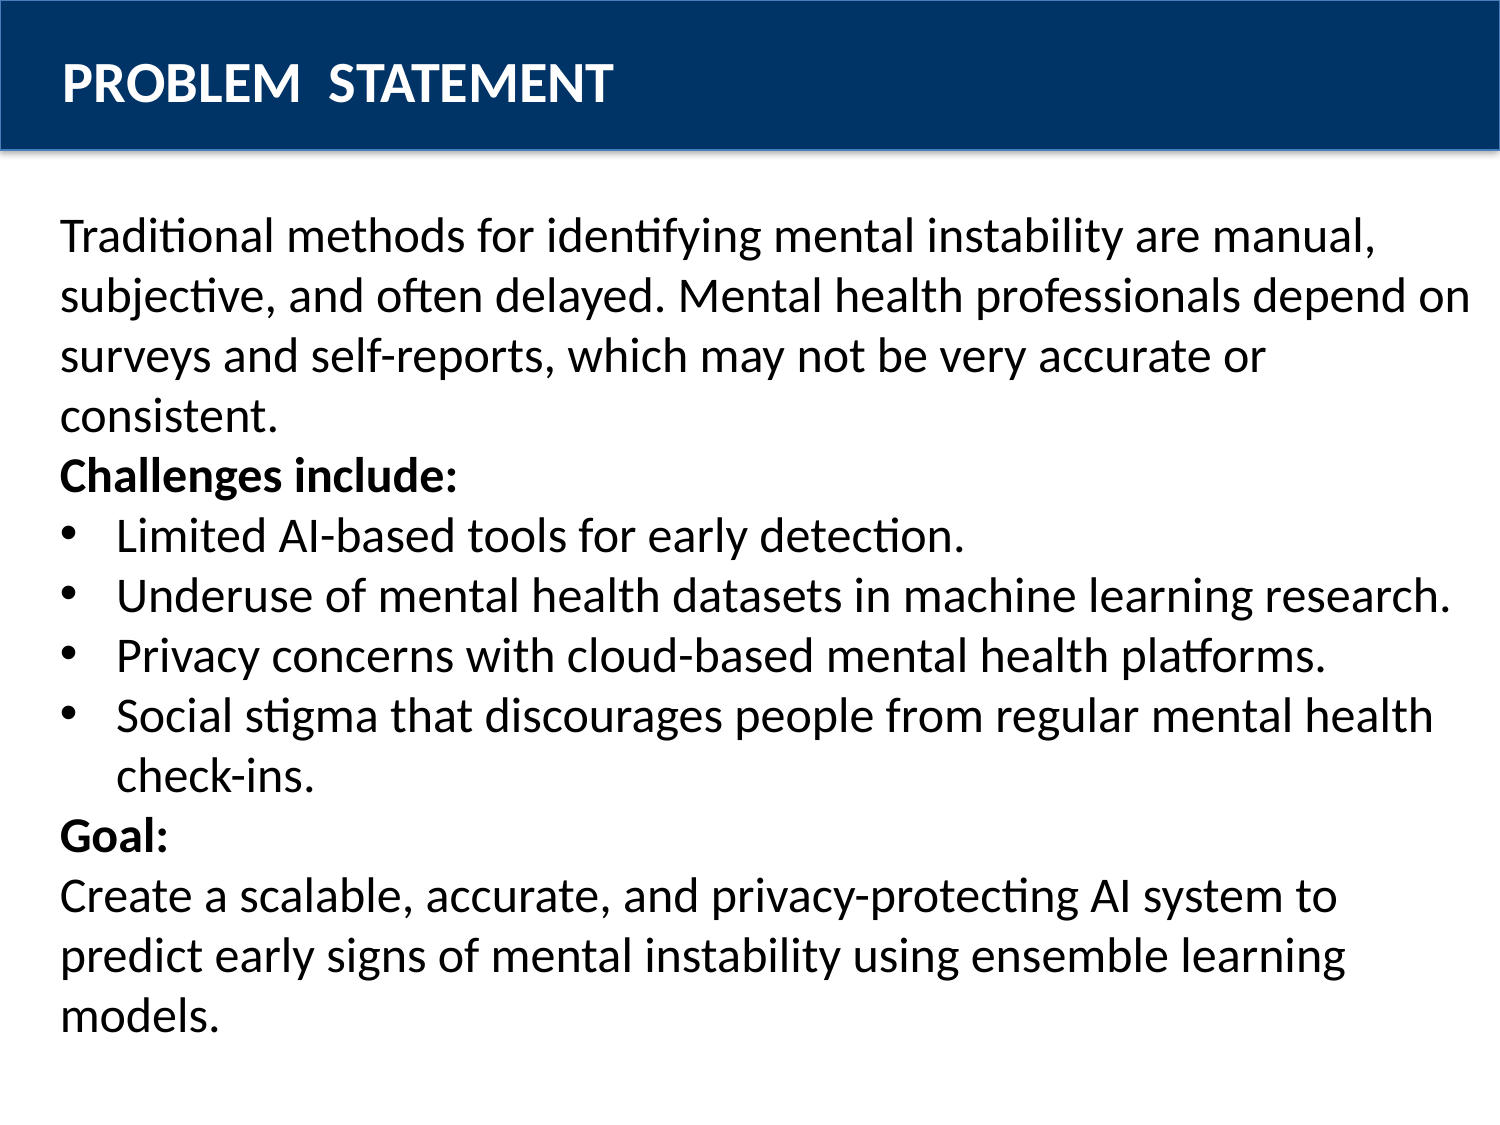

PROBLEM  STATEMENT
Traditional methods for identifying mental instability are manual, subjective, and often delayed. Mental health professionals depend on surveys and self-reports, which may not be very accurate or consistent.
Challenges include:
Limited AI-based tools for early detection.
Underuse of mental health datasets in machine learning research.
Privacy concerns with cloud-based mental health platforms.
Social stigma that discourages people from regular mental health check-ins.
Goal:
Create a scalable, accurate, and privacy-protecting AI system to predict early signs of mental instability using ensemble learning models.